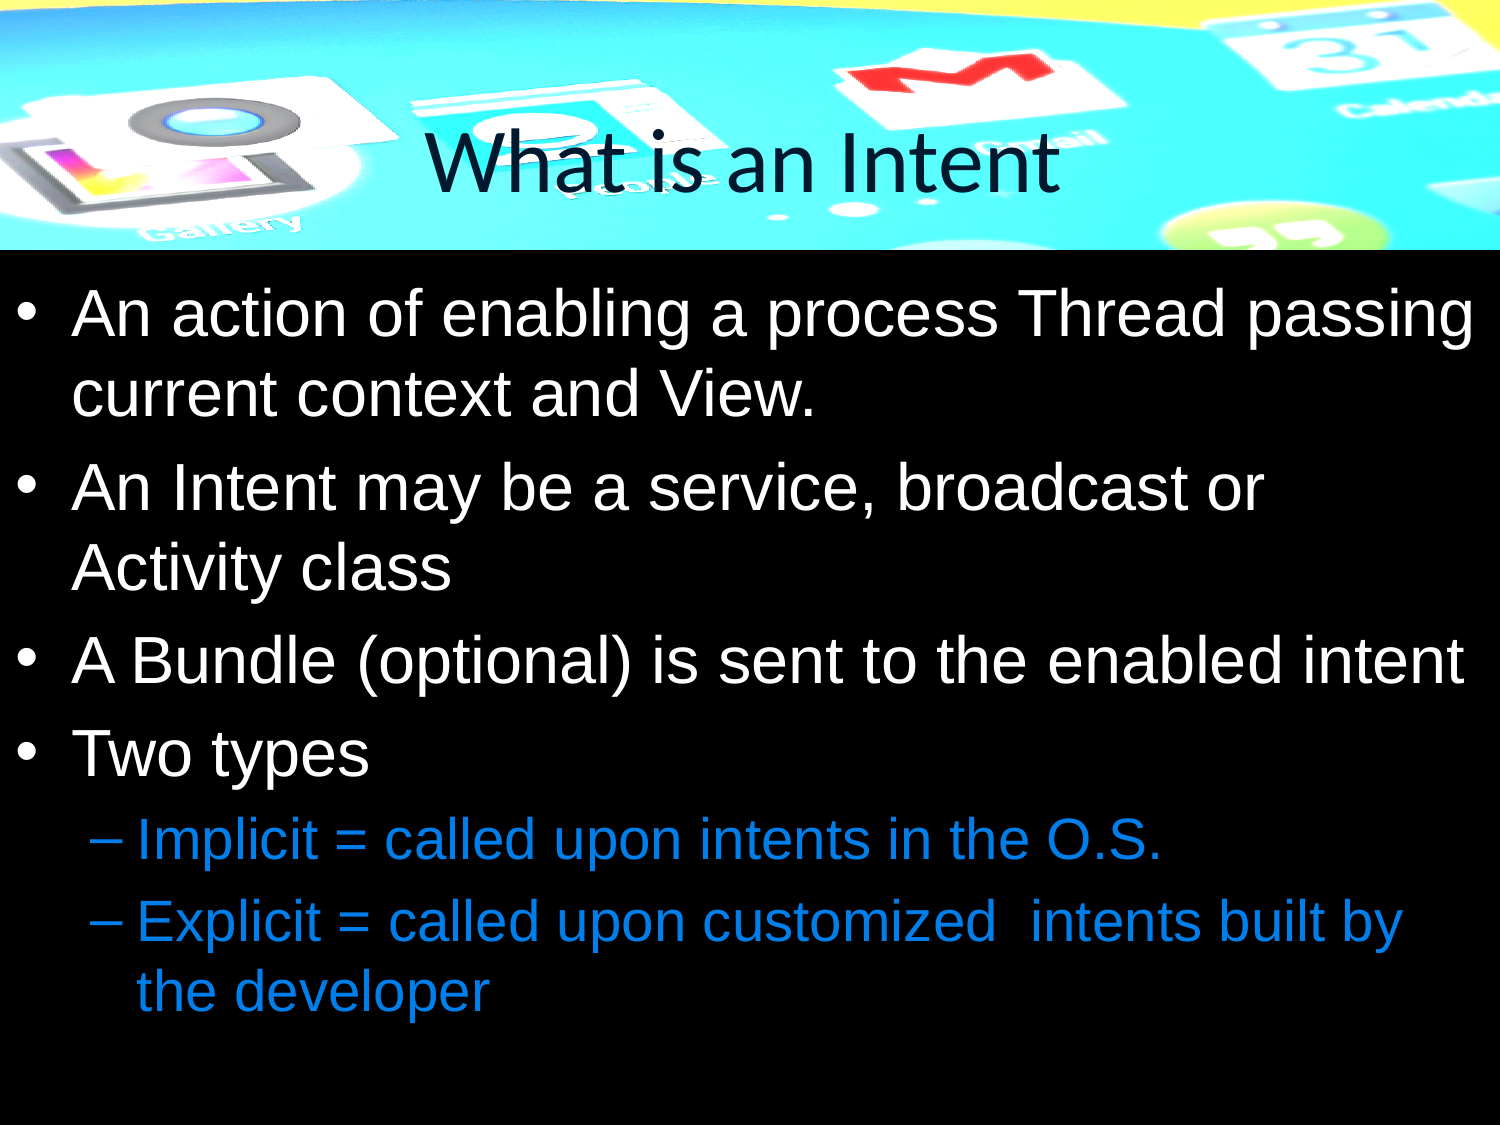

# What is an Intent
An action of enabling a process Thread passing current context and View.
An Intent may be a service, broadcast or Activity class
A Bundle (optional) is sent to the enabled intent
Two types
Implicit = called upon intents in the O.S.
Explicit = called upon customized  intents built by the developer